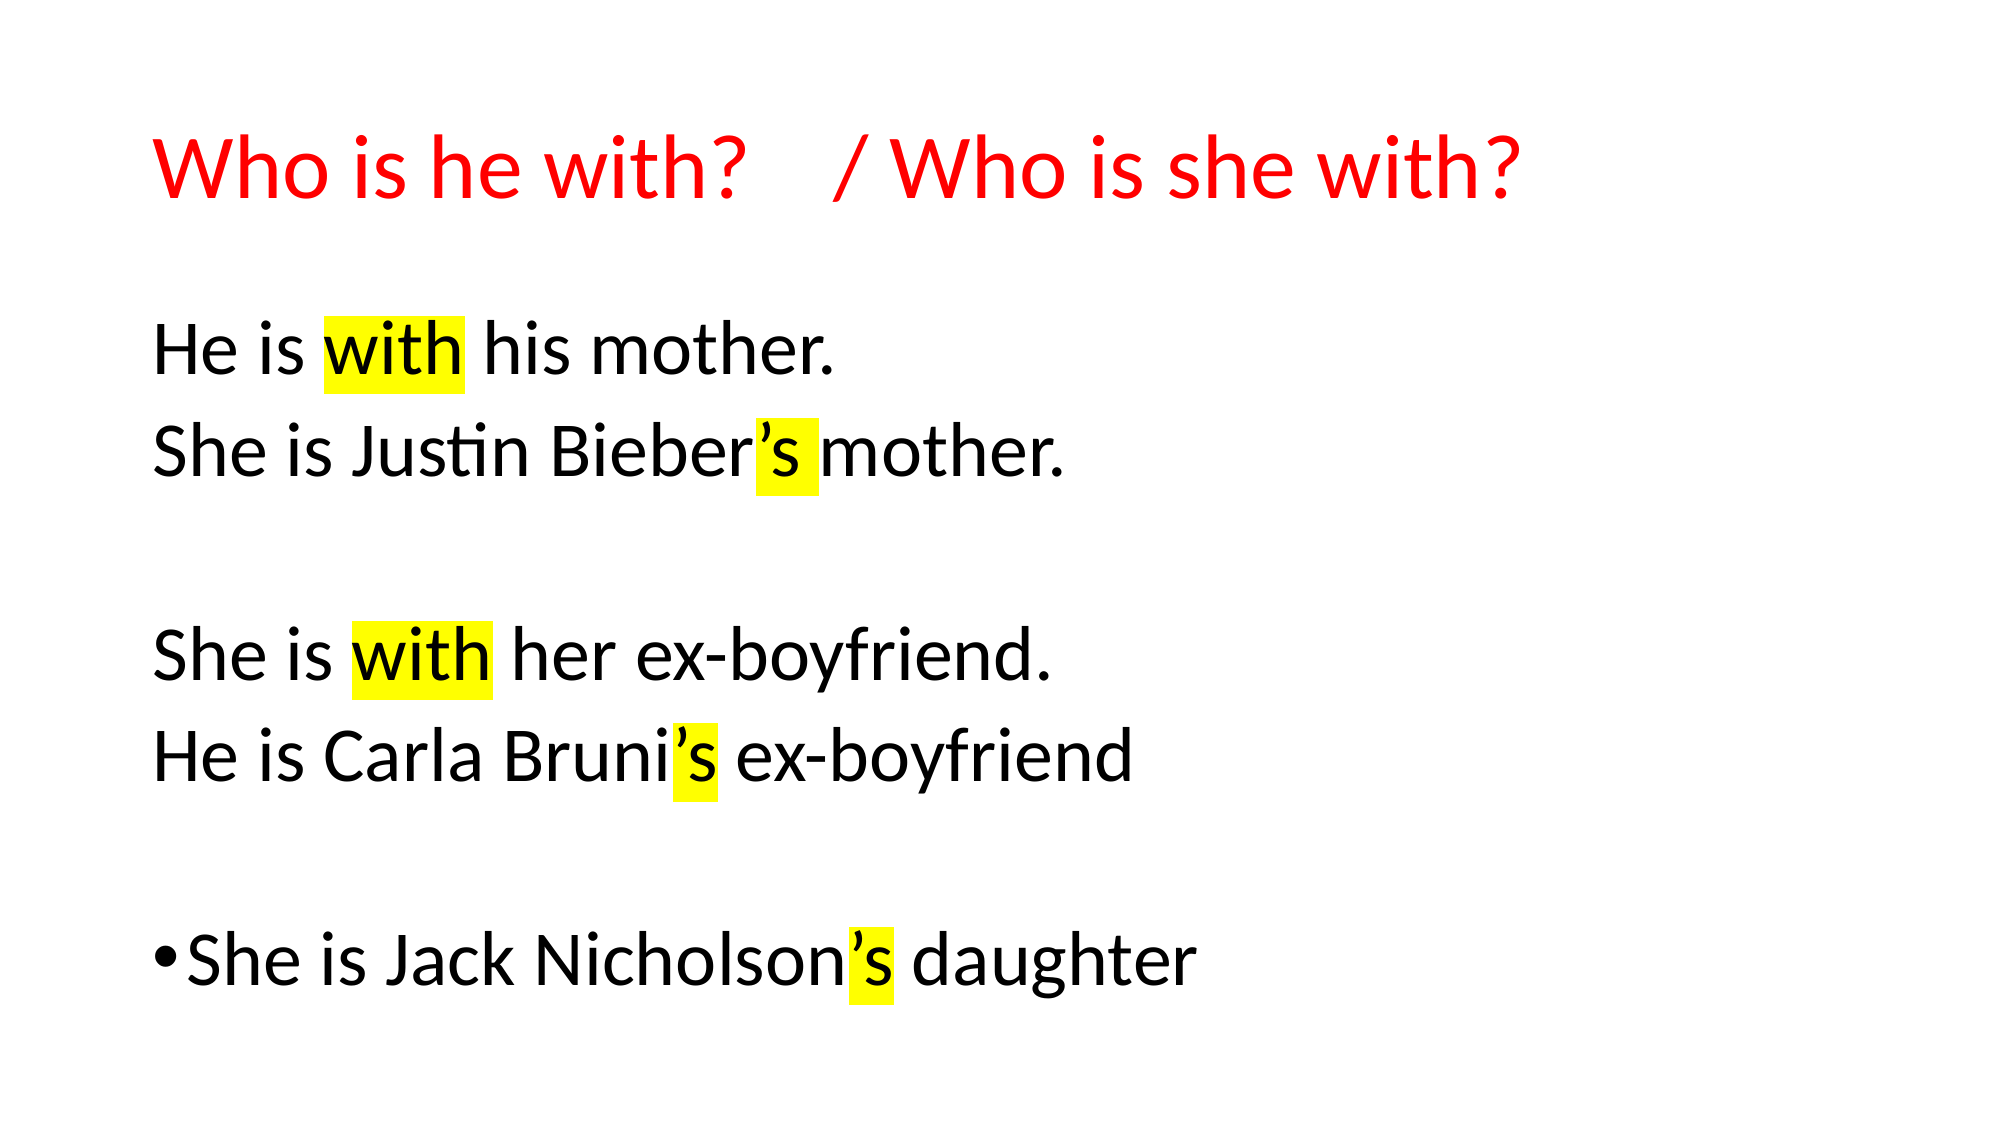

# Who is he with?    / Who is she with?
He is with his mother.
She is Justin Bieber’s mother.

She is with her ex-boyfriend.
He is Carla Bruni’s ex-boyfriend

She is Jack Nicholson’s daughter